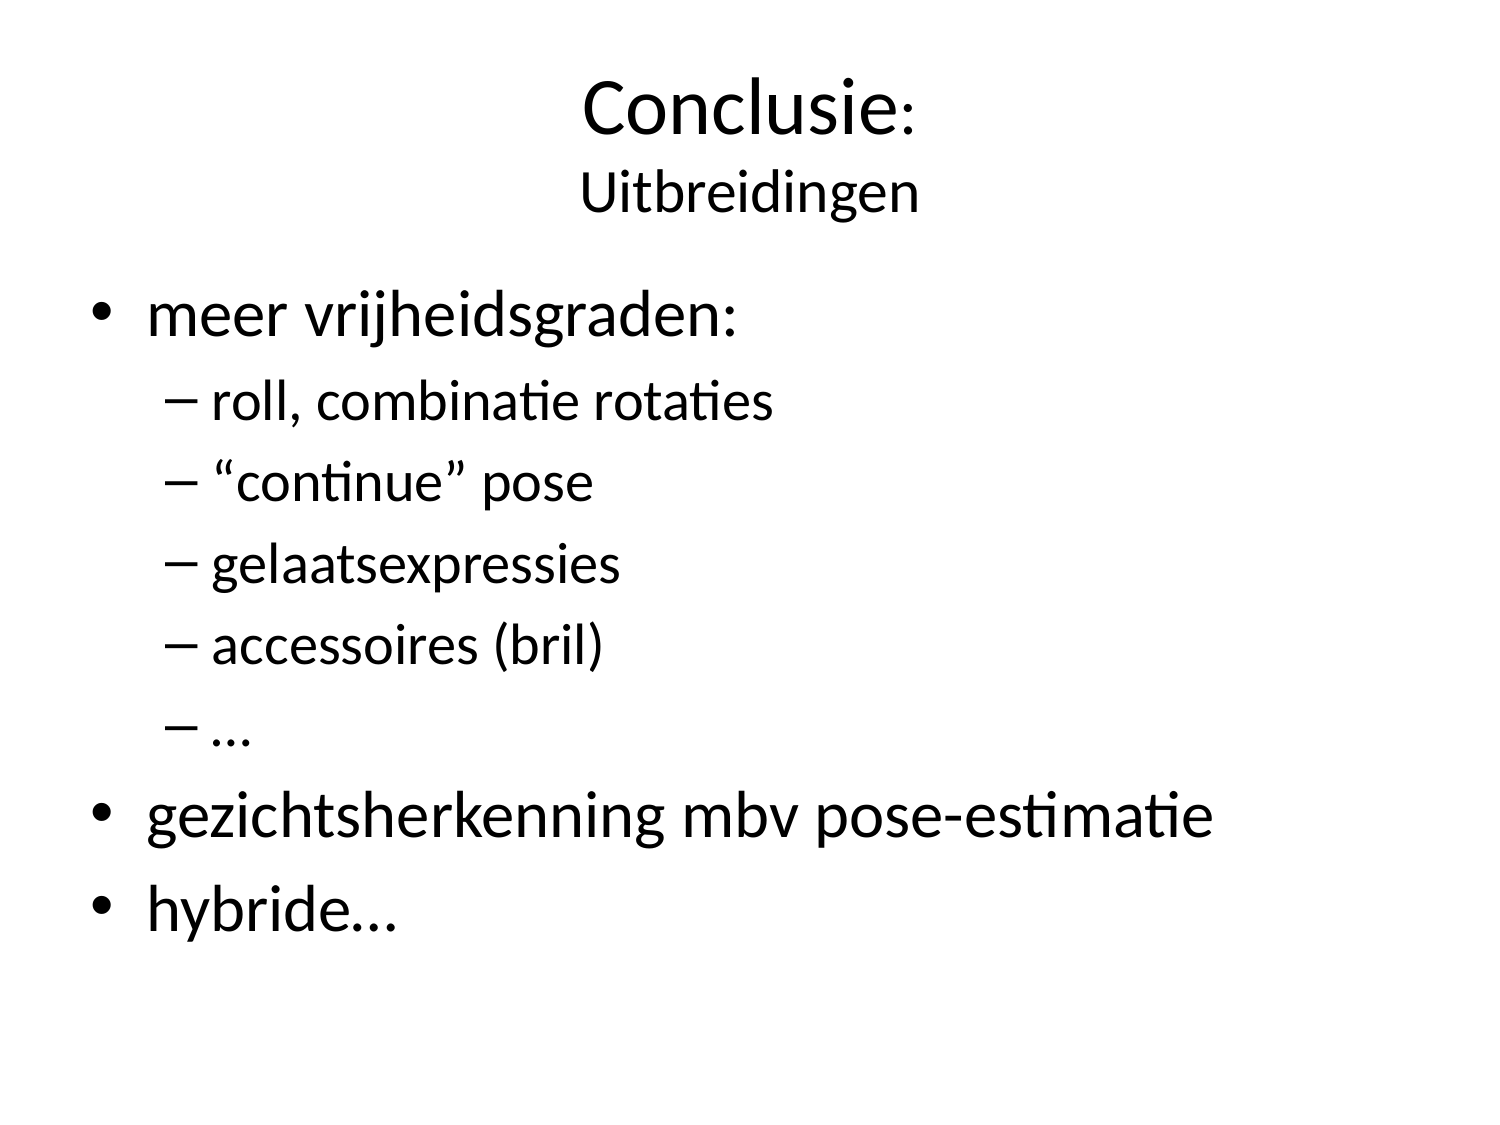

# Conclusie: Uitbreidingen
meer vrijheidsgraden:
roll, combinatie rotaties
“continue” pose
gelaatsexpressies
accessoires (bril)
…
gezichtsherkenning mbv pose-estimatie
hybride…